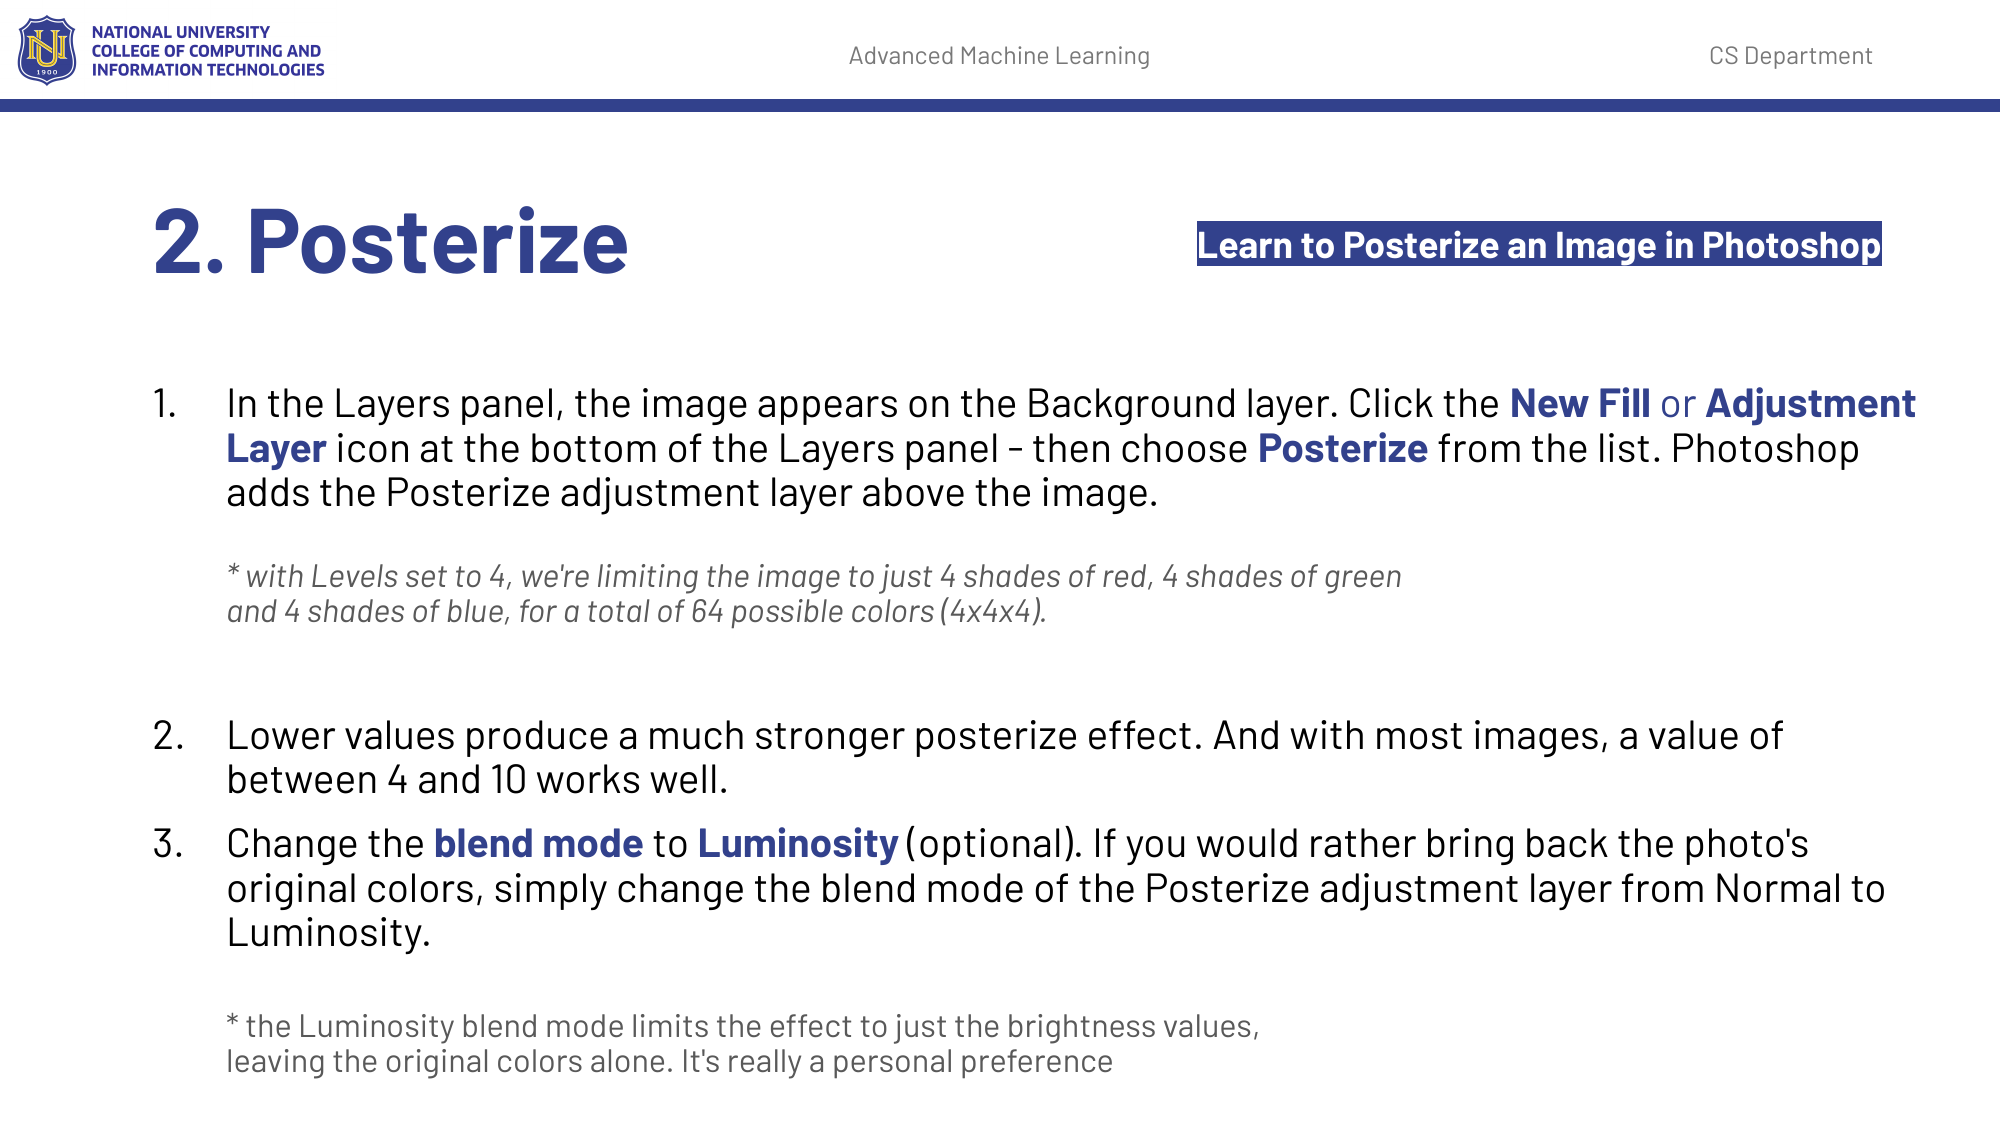

# 2. Posterize
Learn to Posterize an Image in Photoshop
In the Layers panel, the image appears on the Background layer. Click the New Fill or Adjustment Layer icon at the bottom of the Layers panel - then choose Posterize from the list. Photoshop adds the Posterize adjustment layer above the image.
* with Levels set to 4, we're limiting the image to just 4 shades of red, 4 shades of green
and 4 shades of blue, for a total of 64 possible colors (4x4x4).

Lower values produce a much stronger posterize effect. And with most images, a value of between 4 and 10 works well.
Change the blend mode to Luminosity (optional). If you would rather bring back the photo's original colors, simply change the blend mode of the Posterize adjustment layer from Normal to Luminosity.
* the Luminosity blend mode limits the effect to just the brightness values,
leaving the original colors alone. It's really a personal preference